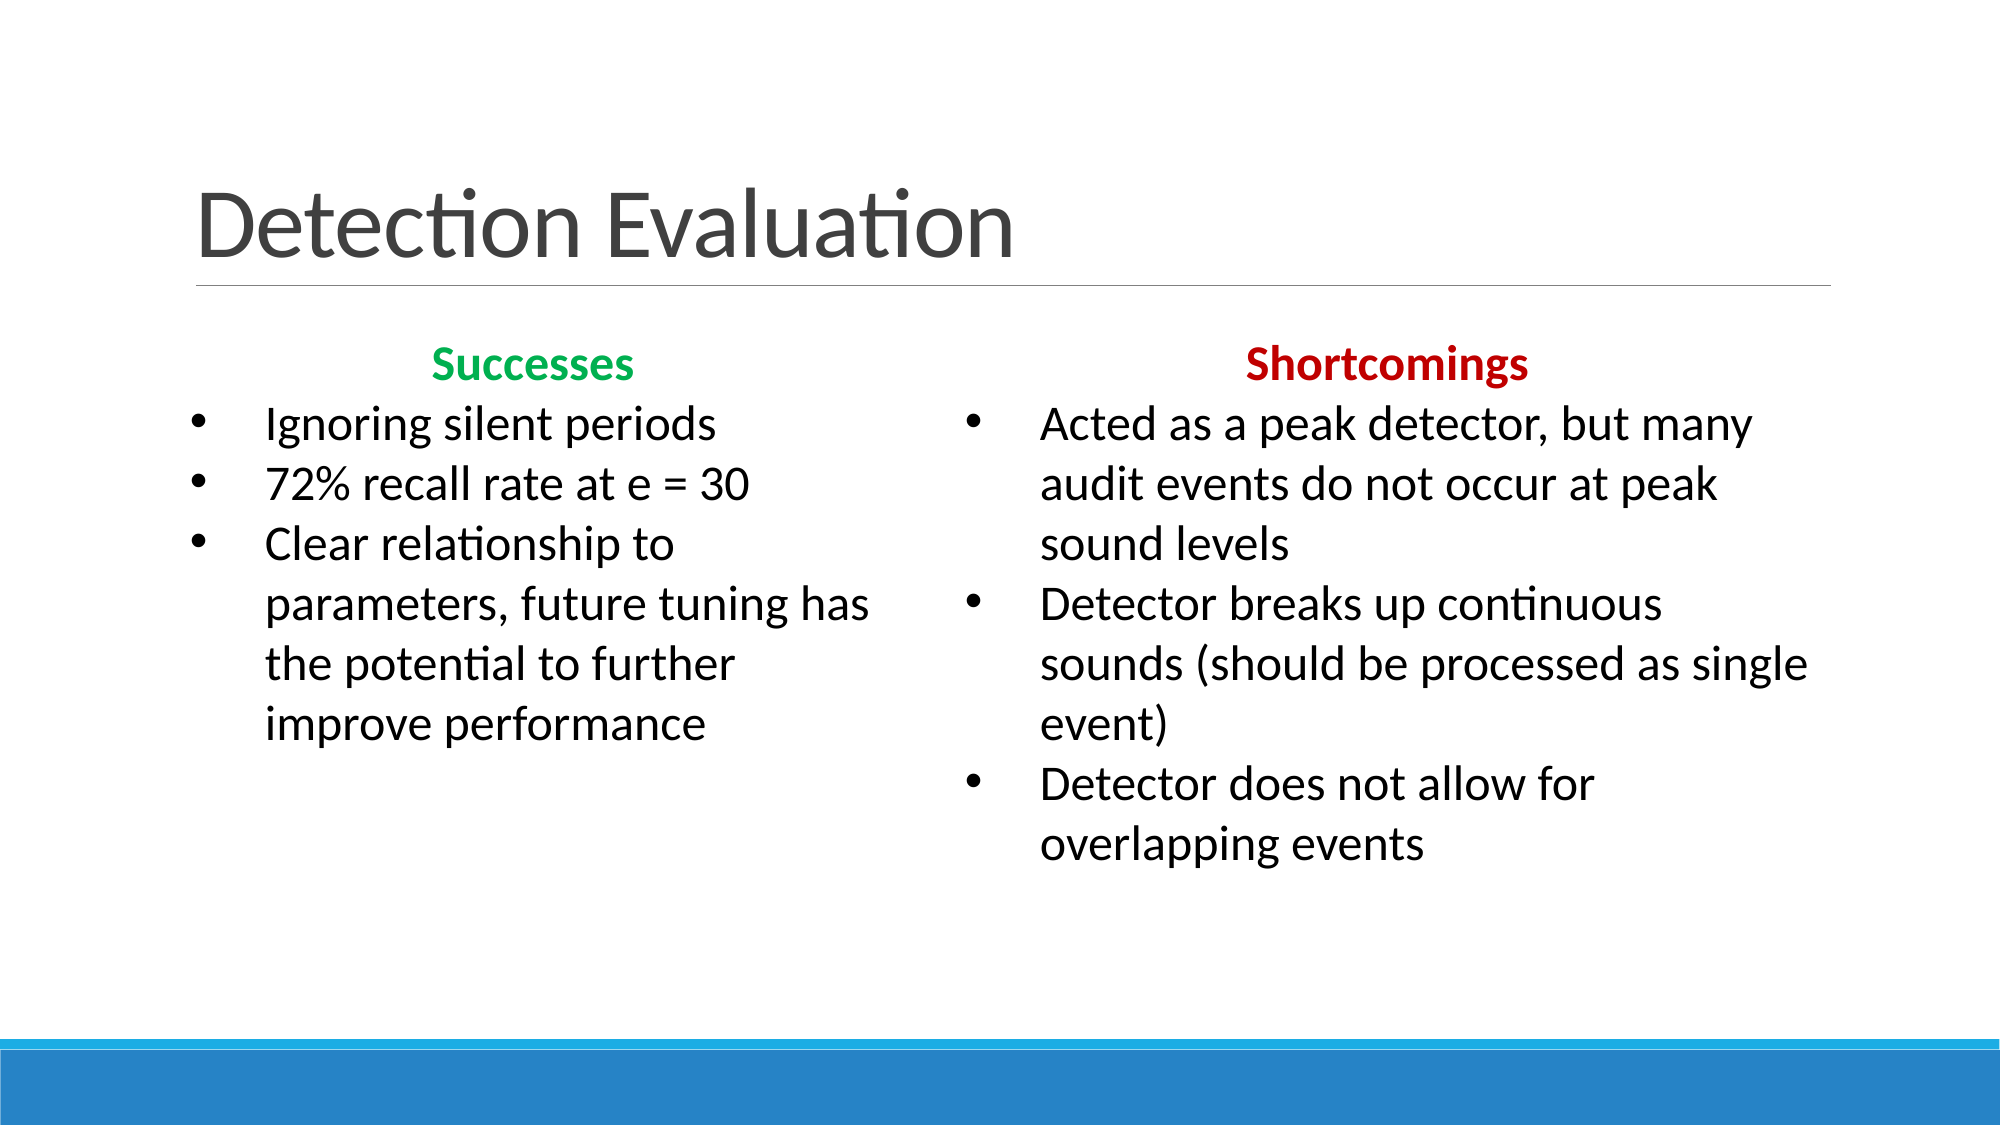

# Detection Evaluation
Successes
Ignoring silent periods
72% recall rate at e = 30
Clear relationship to parameters, future tuning has the potential to further improve performance
Shortcomings
Acted as a peak detector, but many audit events do not occur at peak sound levels
Detector breaks up continuous sounds (should be processed as single event)
Detector does not allow for overlapping events